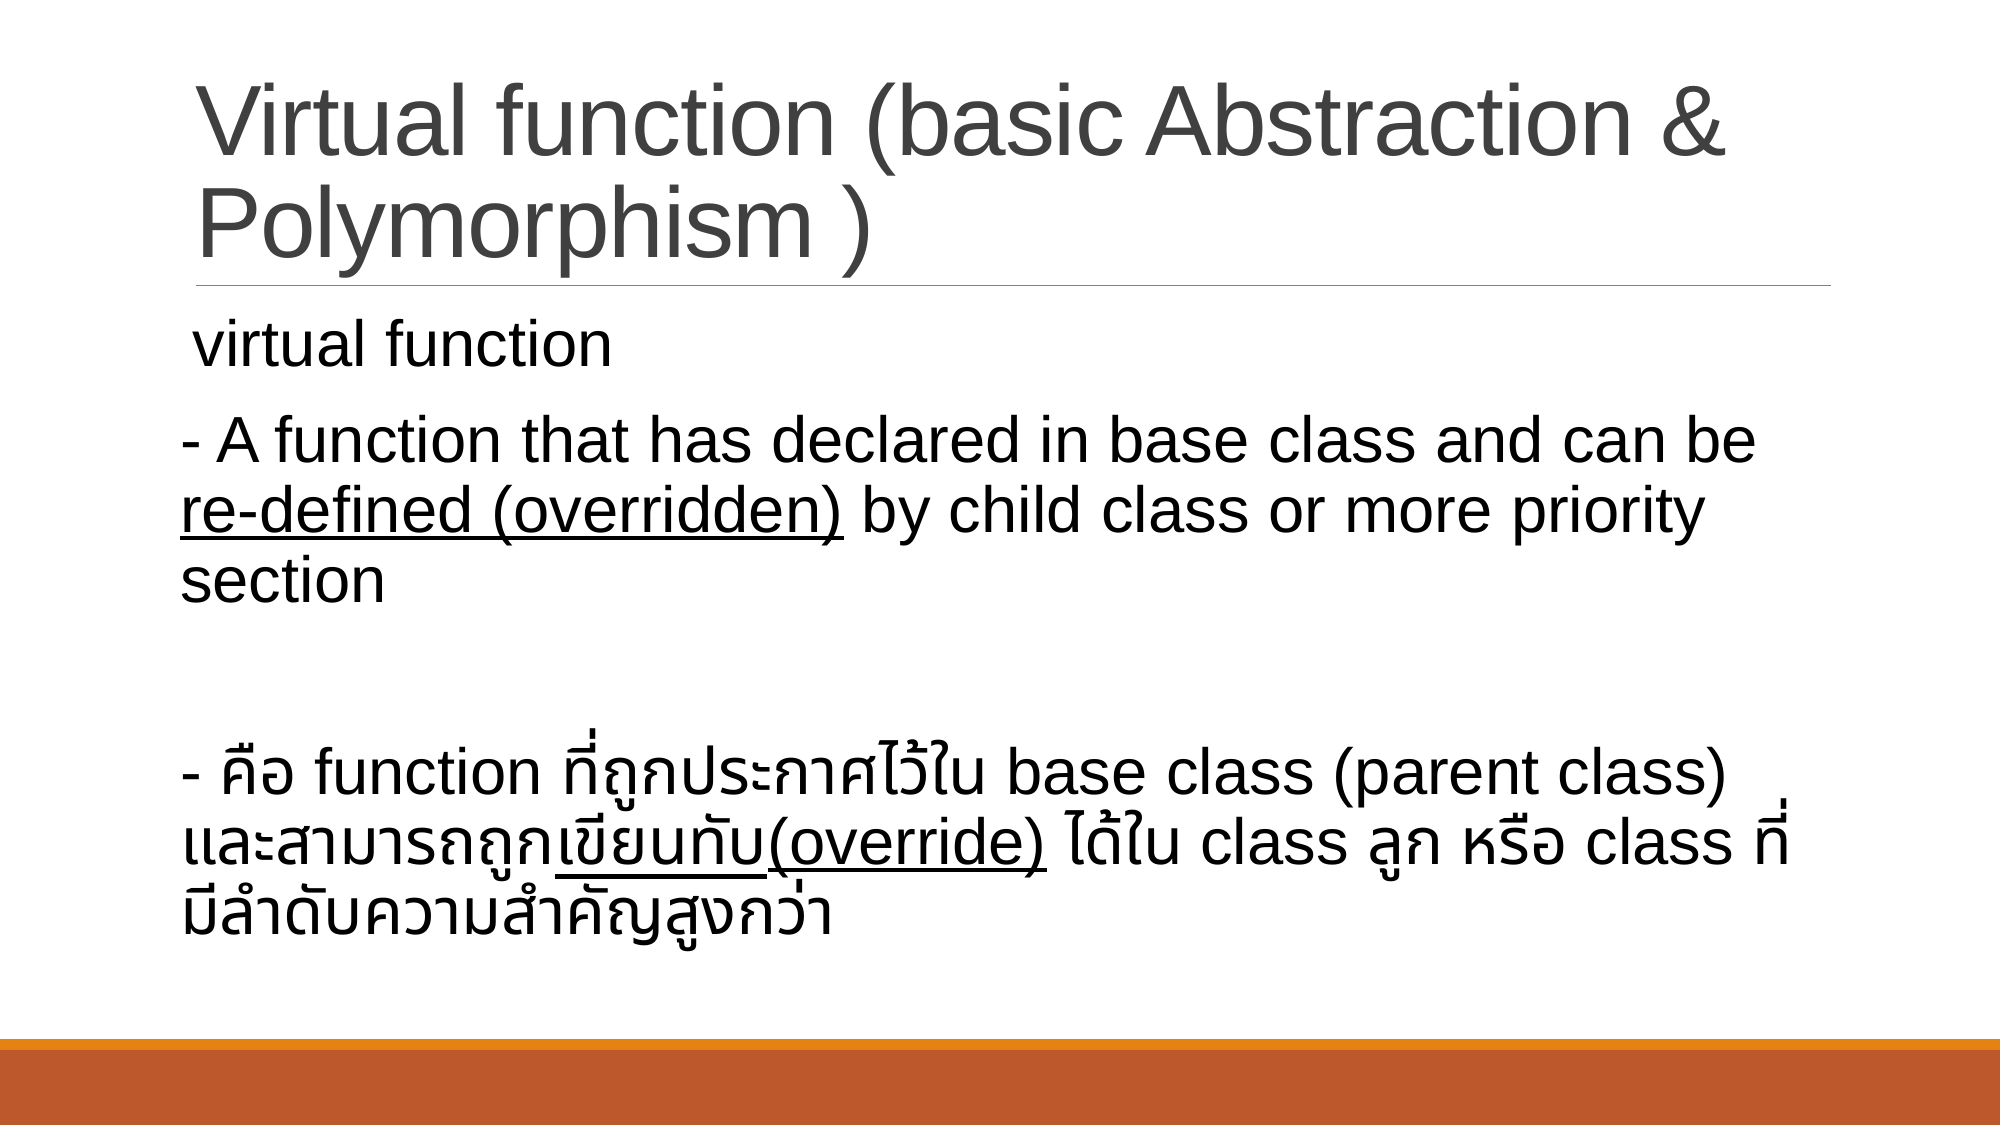

# Virtual function (basic Abstraction & Polymorphism )
virtual function
- A function that has declared in base class and can be re-defined (overridden) by child class or more priority section

- คือ function ที่ถูกประกาศไว้ใน base class (parent class) และสามารถถูกเขียนทับ(override) ได้ใน class ลูก หรือ class ที่มีลำดับความสำคัญสูงกว่า